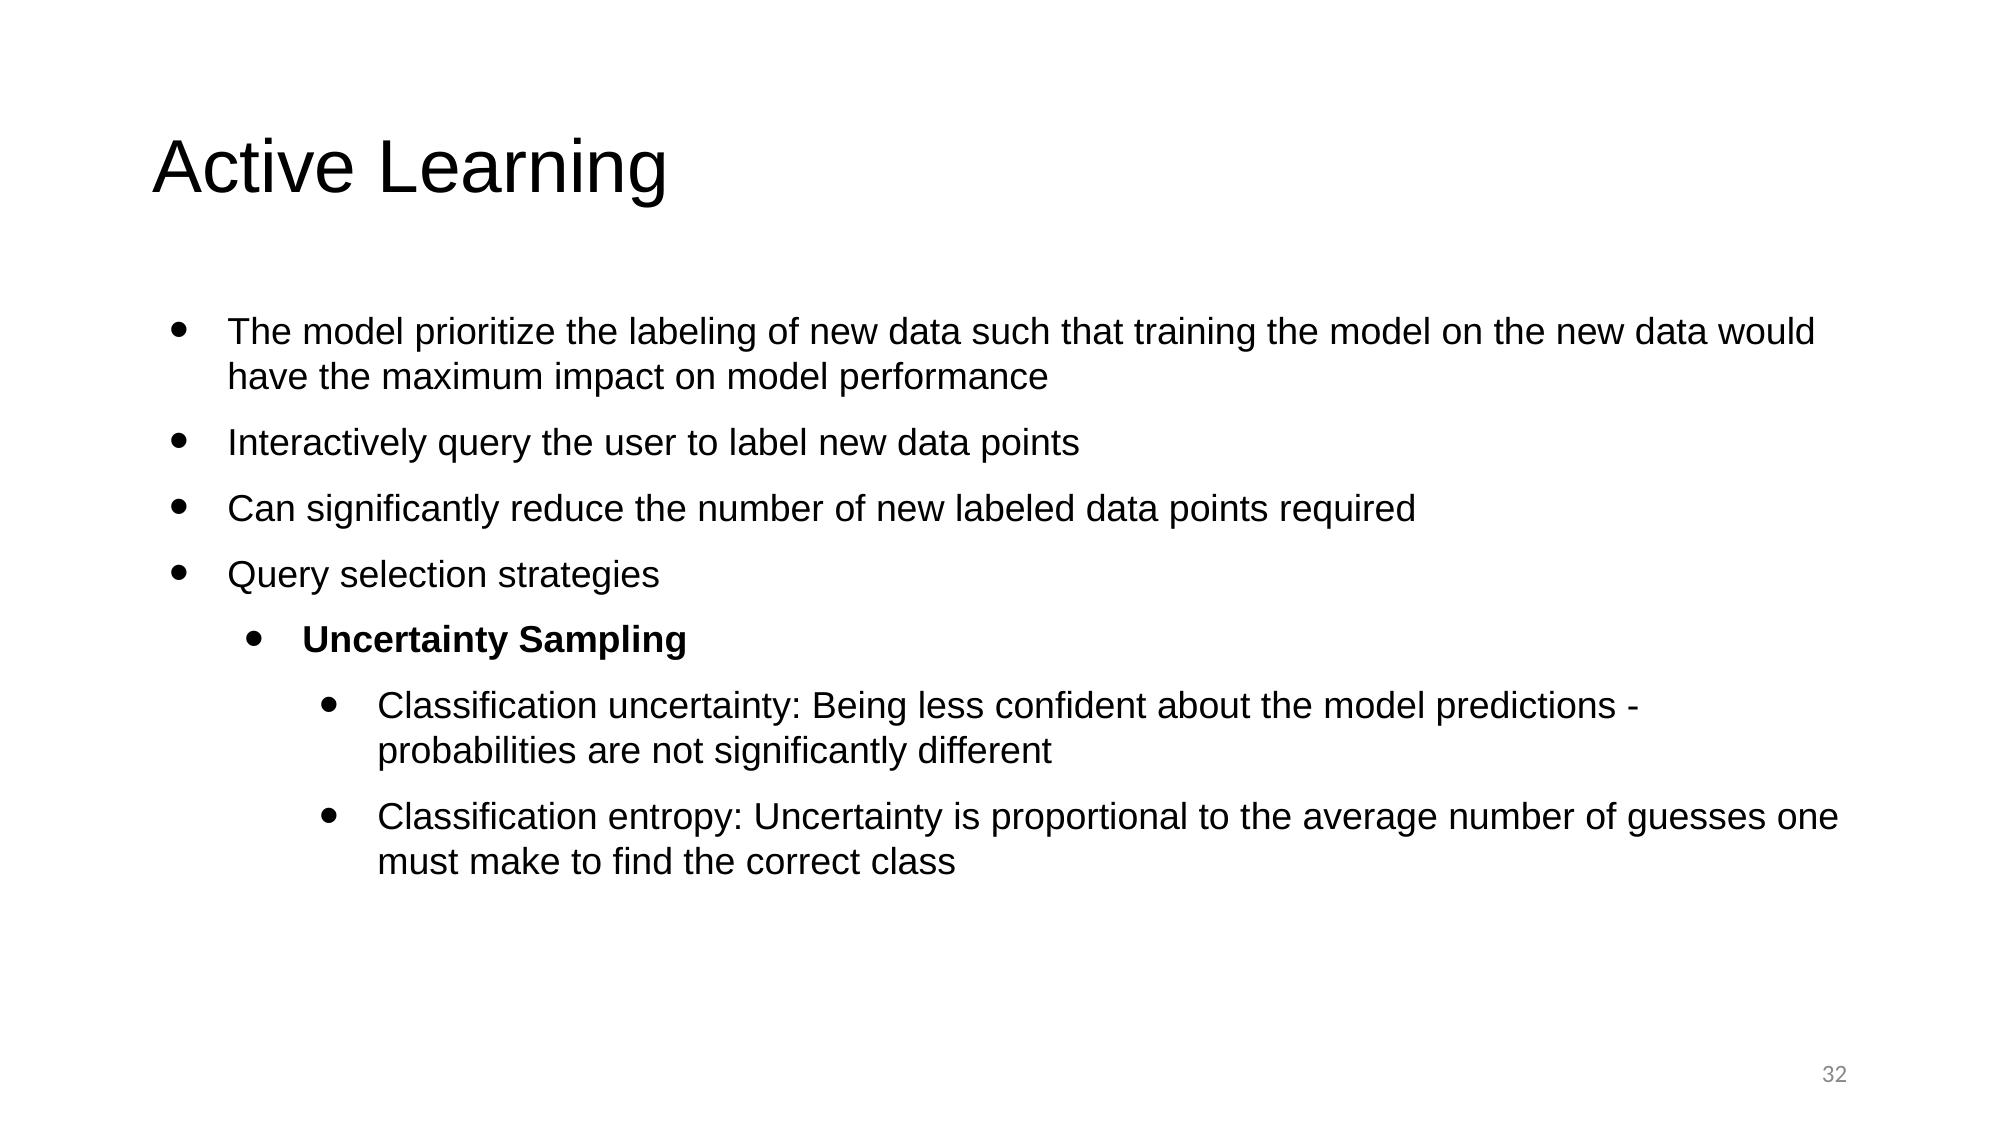

# Active Learning
The model prioritize the labeling of new data such that training the model on the new data would have the maximum impact on model performance
Interactively query the user to label new data points
Can significantly reduce the number of new labeled data points required
Query selection strategies
Uncertainty Sampling
Classification uncertainty: Being less confident about the model predictions - probabilities are not significantly different
Classification entropy: Uncertainty is proportional to the average number of guesses one must make to find the correct class
32